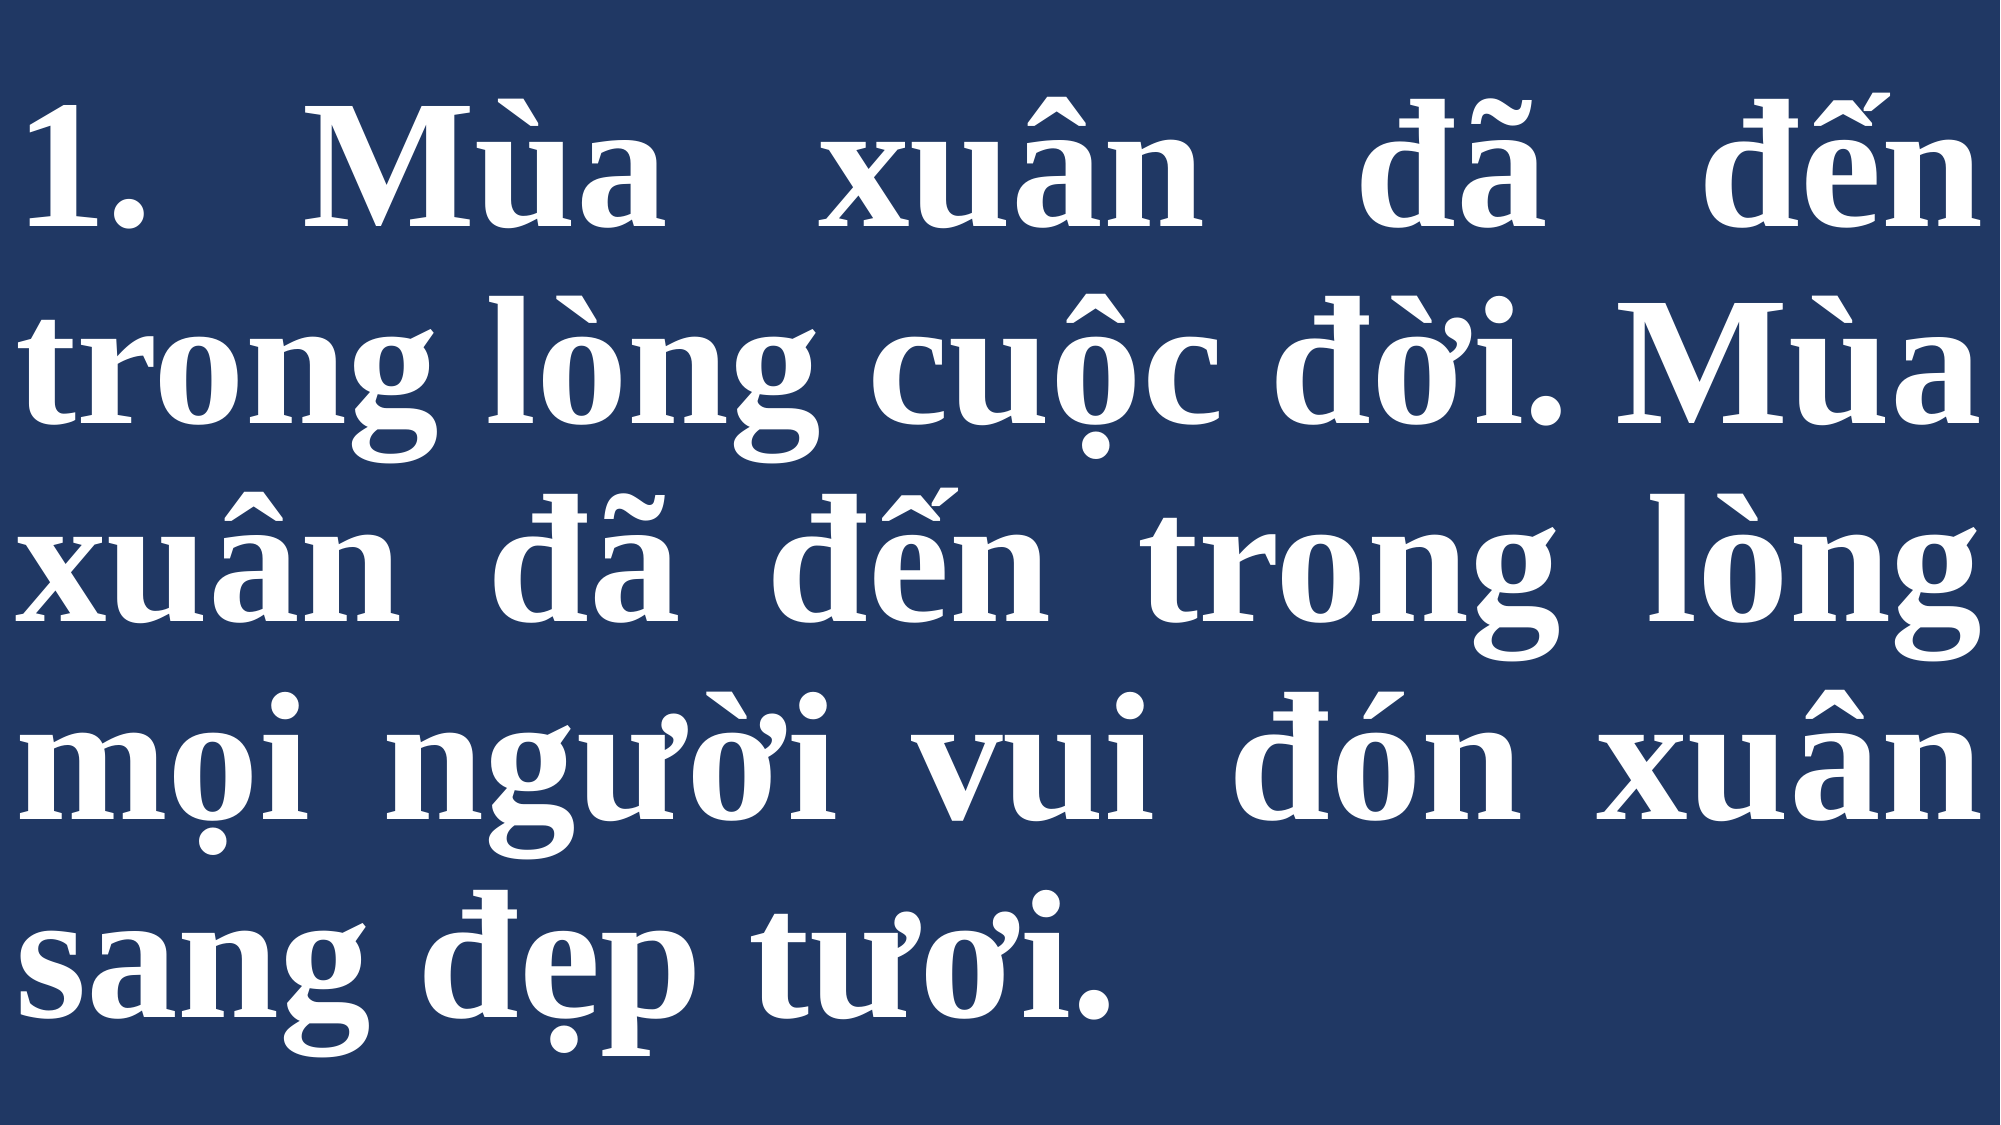

# 1. Mùa xuân đã đến trong lòng cuộc đời. Mùa xuân đã đến trong lòng mọi người vui đón xuân sang đẹp tươi.